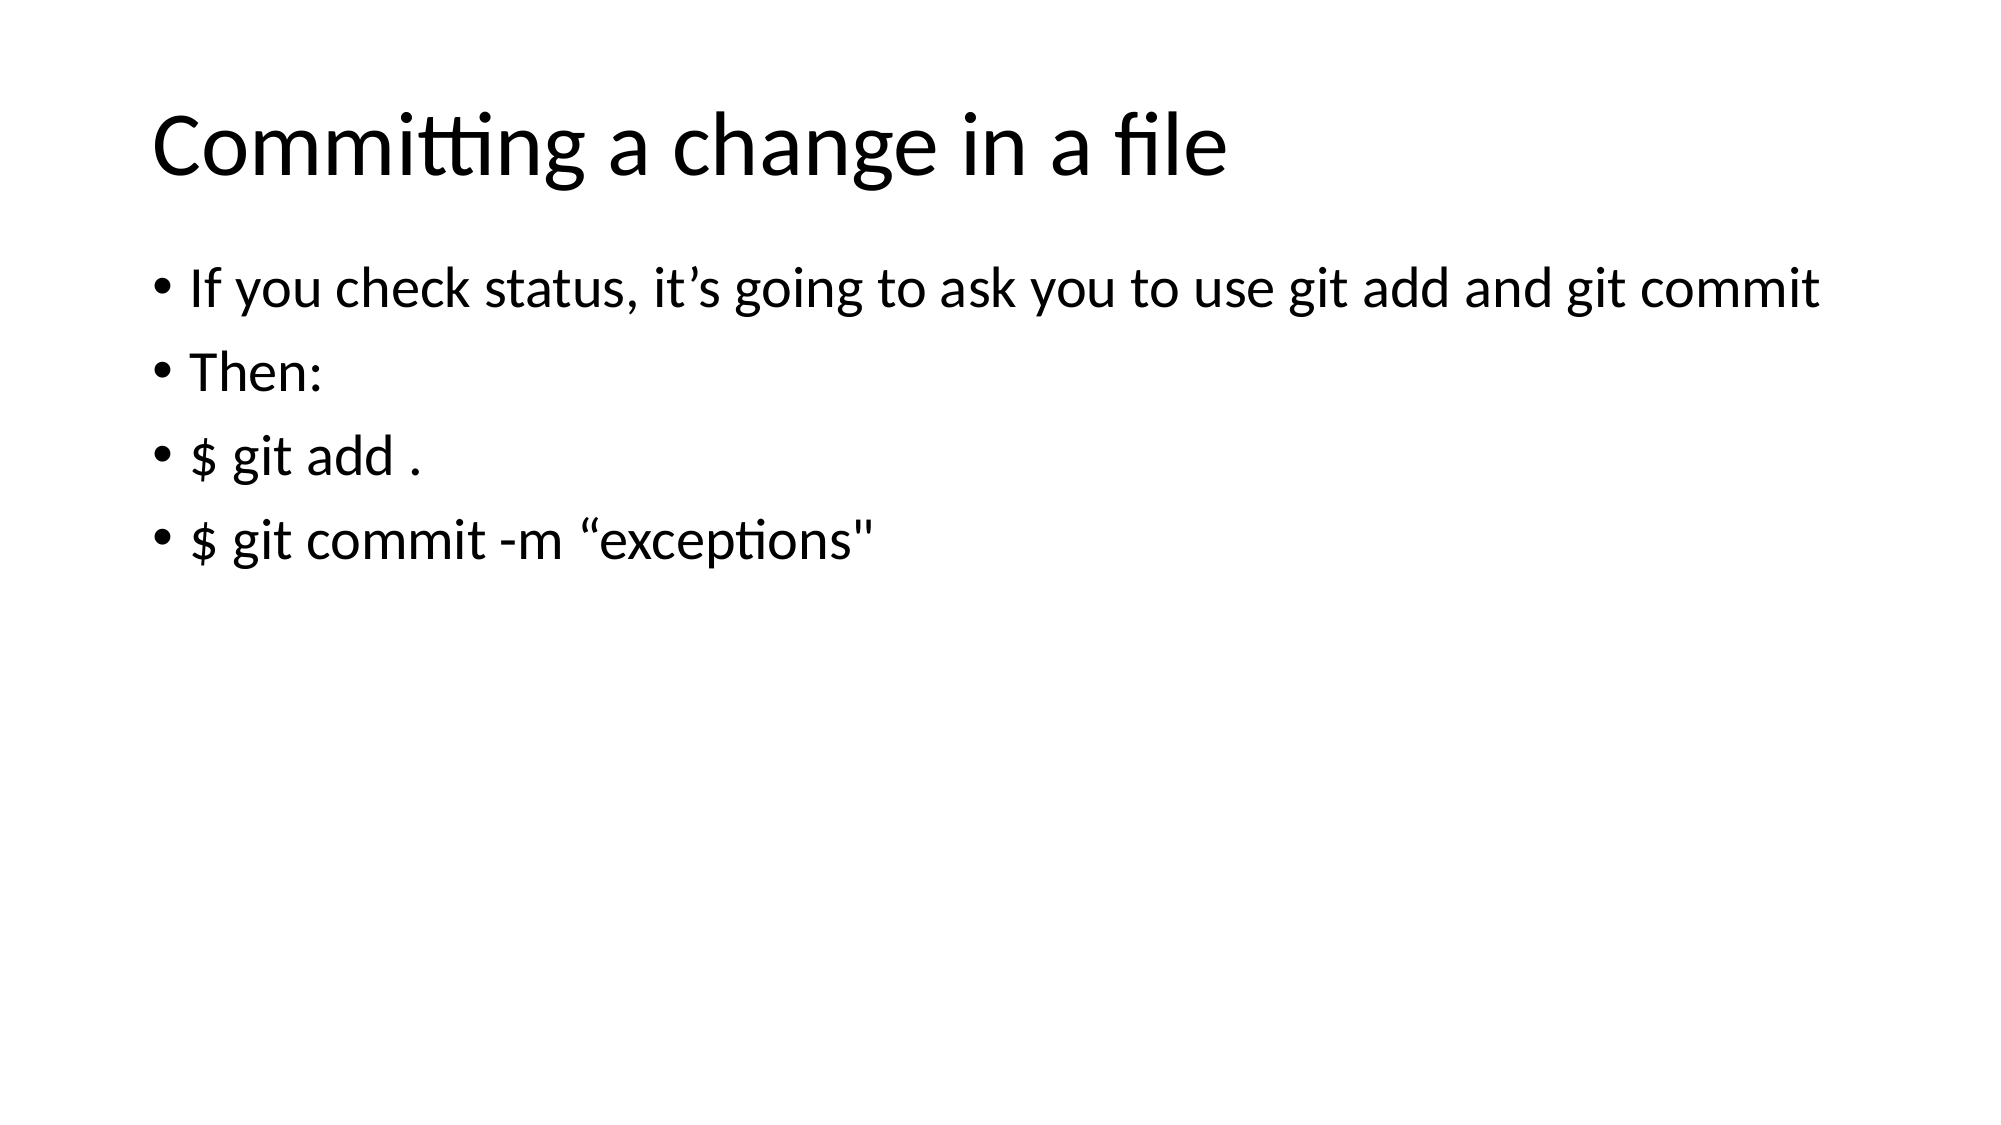

# Committing a change in a file
If you check status, it’s going to ask you to use git add and git commit
Then:
$ git add .
$ git commit -m “exceptions"